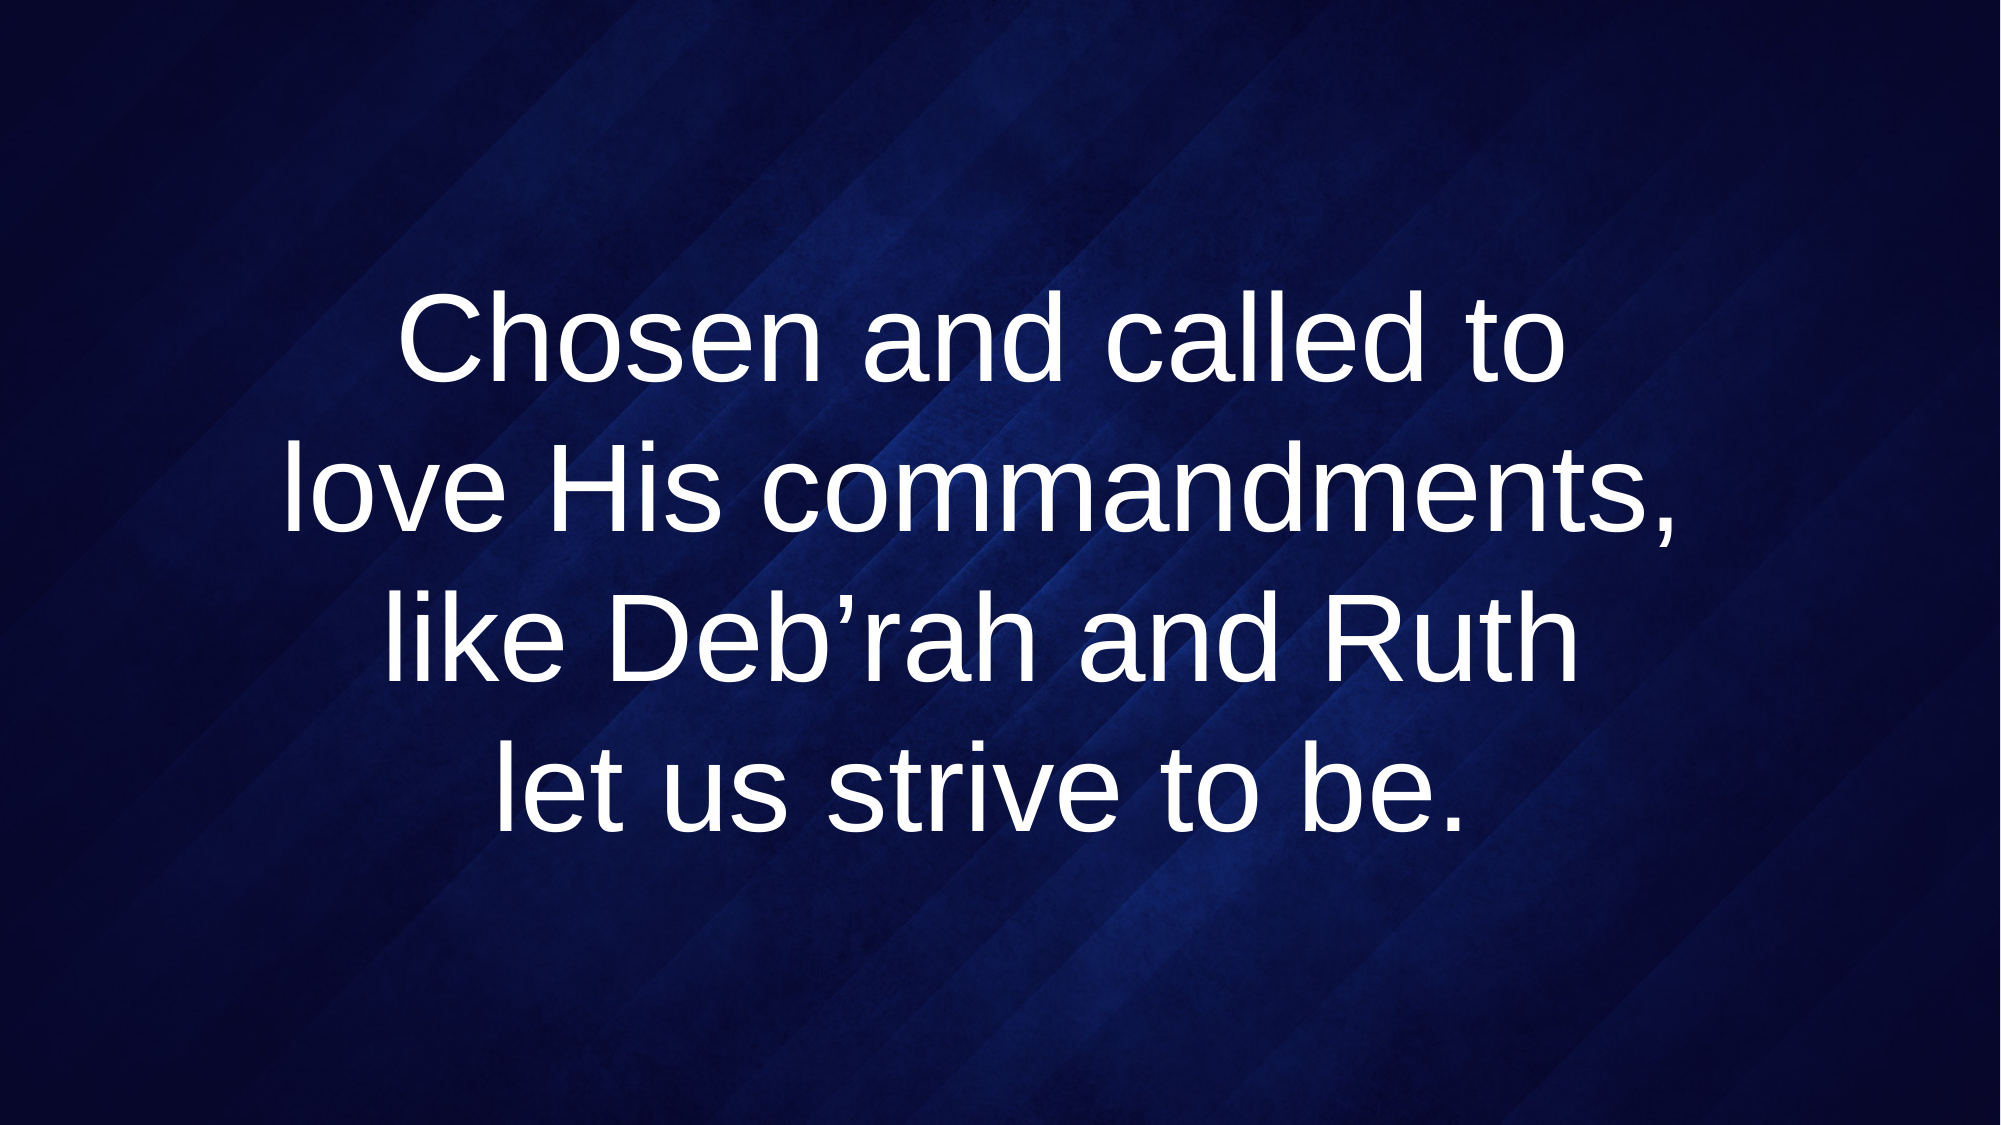

# Chosen and called to love His commandments, like Deb’rah and Ruth let us strive to be.